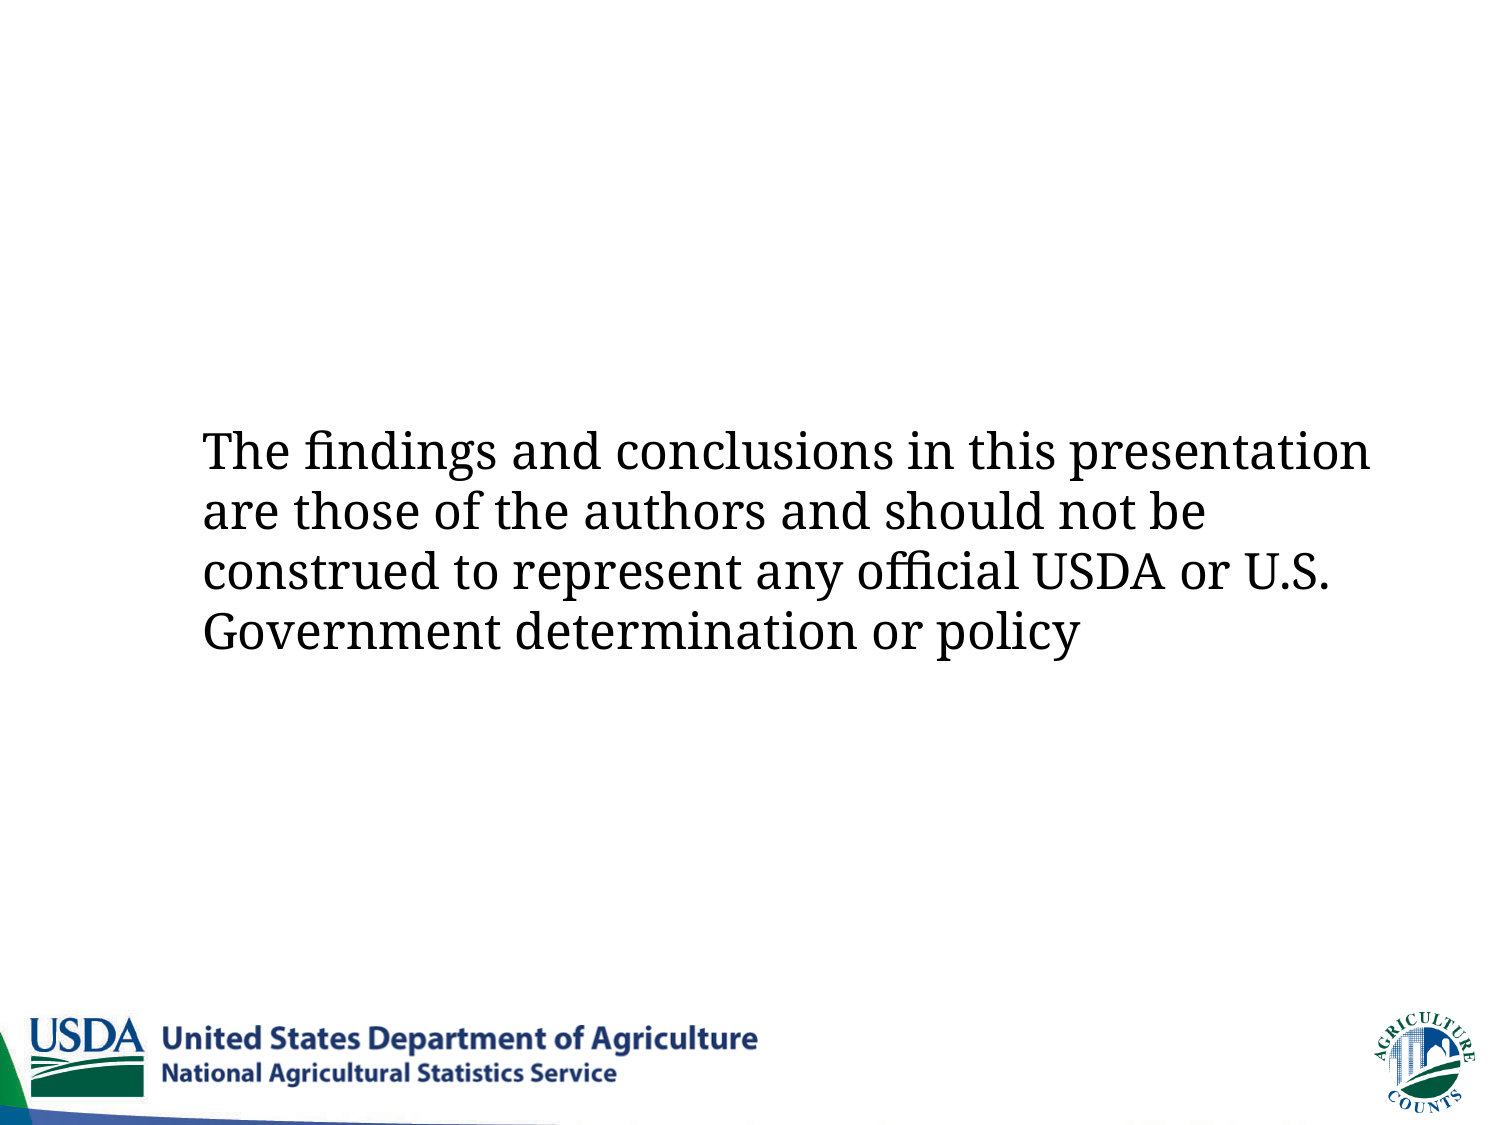

The findings and conclusions in this presentation are those of the authors and should not be construed to represent any official USDA or U.S. Government determination or policy